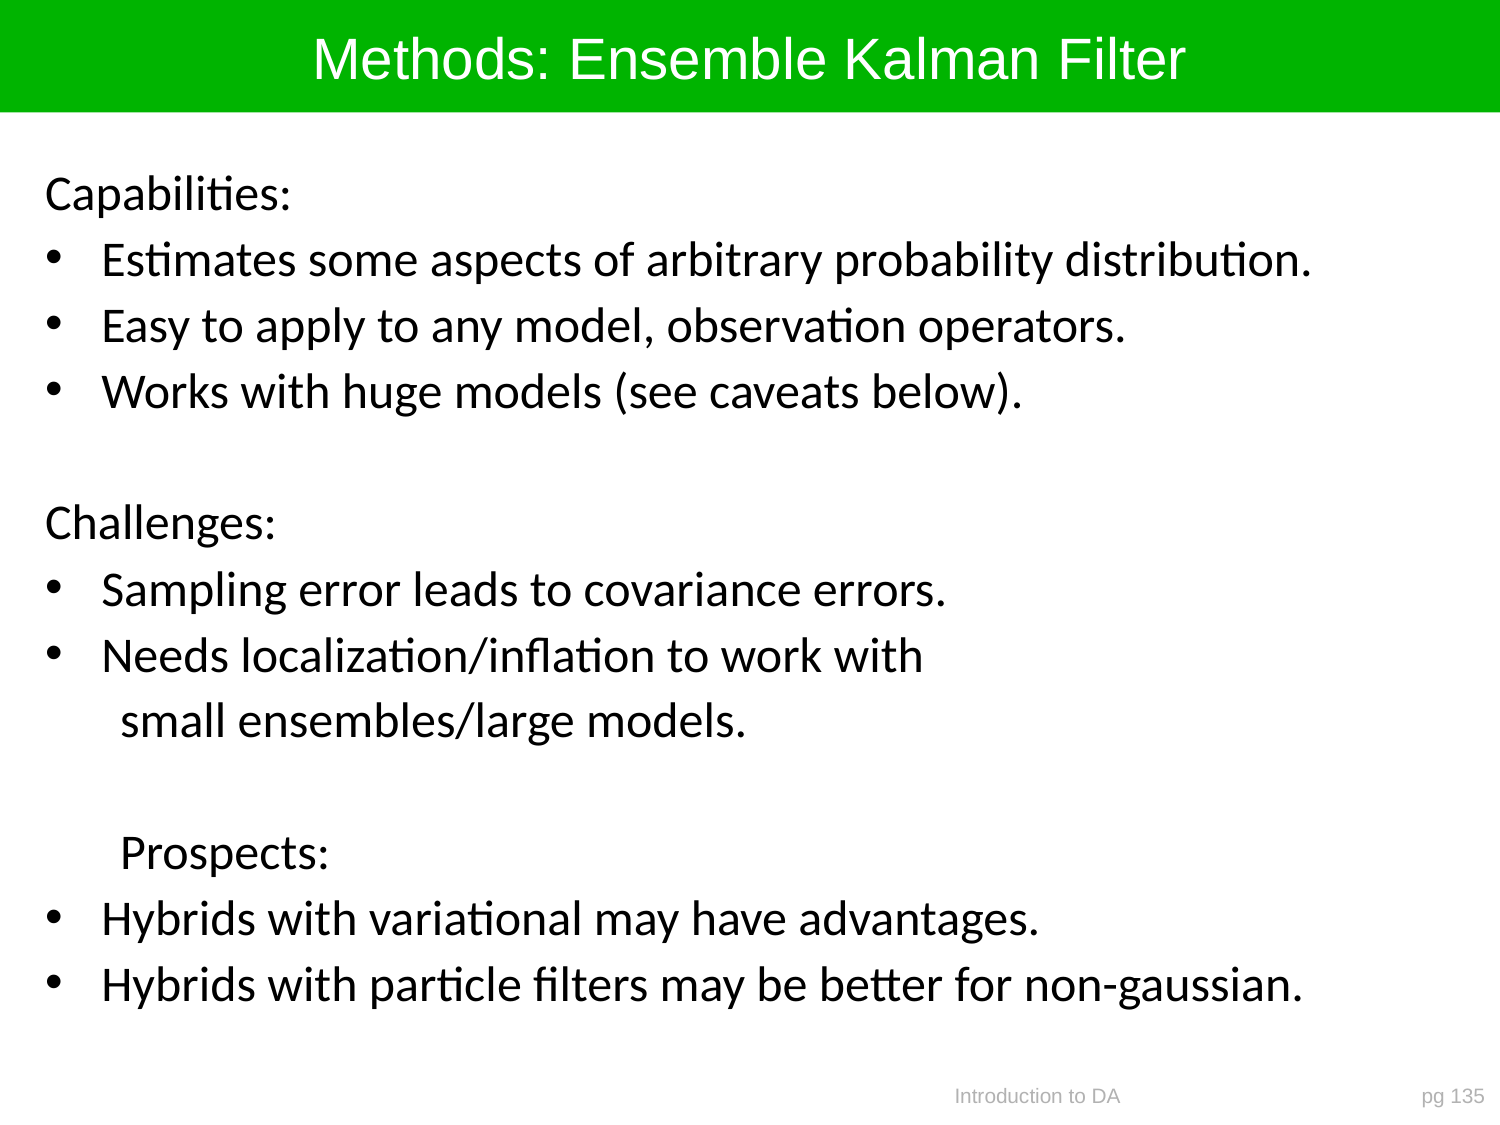

# Methods: Ensemble Kalman Filter
Capabilities:
Estimates some aspects of arbitrary probability distribution.
Easy to apply to any model, observation operators.
Works with huge models (see caveats below).

Challenges:
Sampling error leads to covariance errors.
Needs localization/inflation to work with
small ensembles/large models.

Prospects:
Hybrids with variational may have advantages.
Hybrids with particle filters may be better for non-gaussian.

Introduction to DA
pg 135